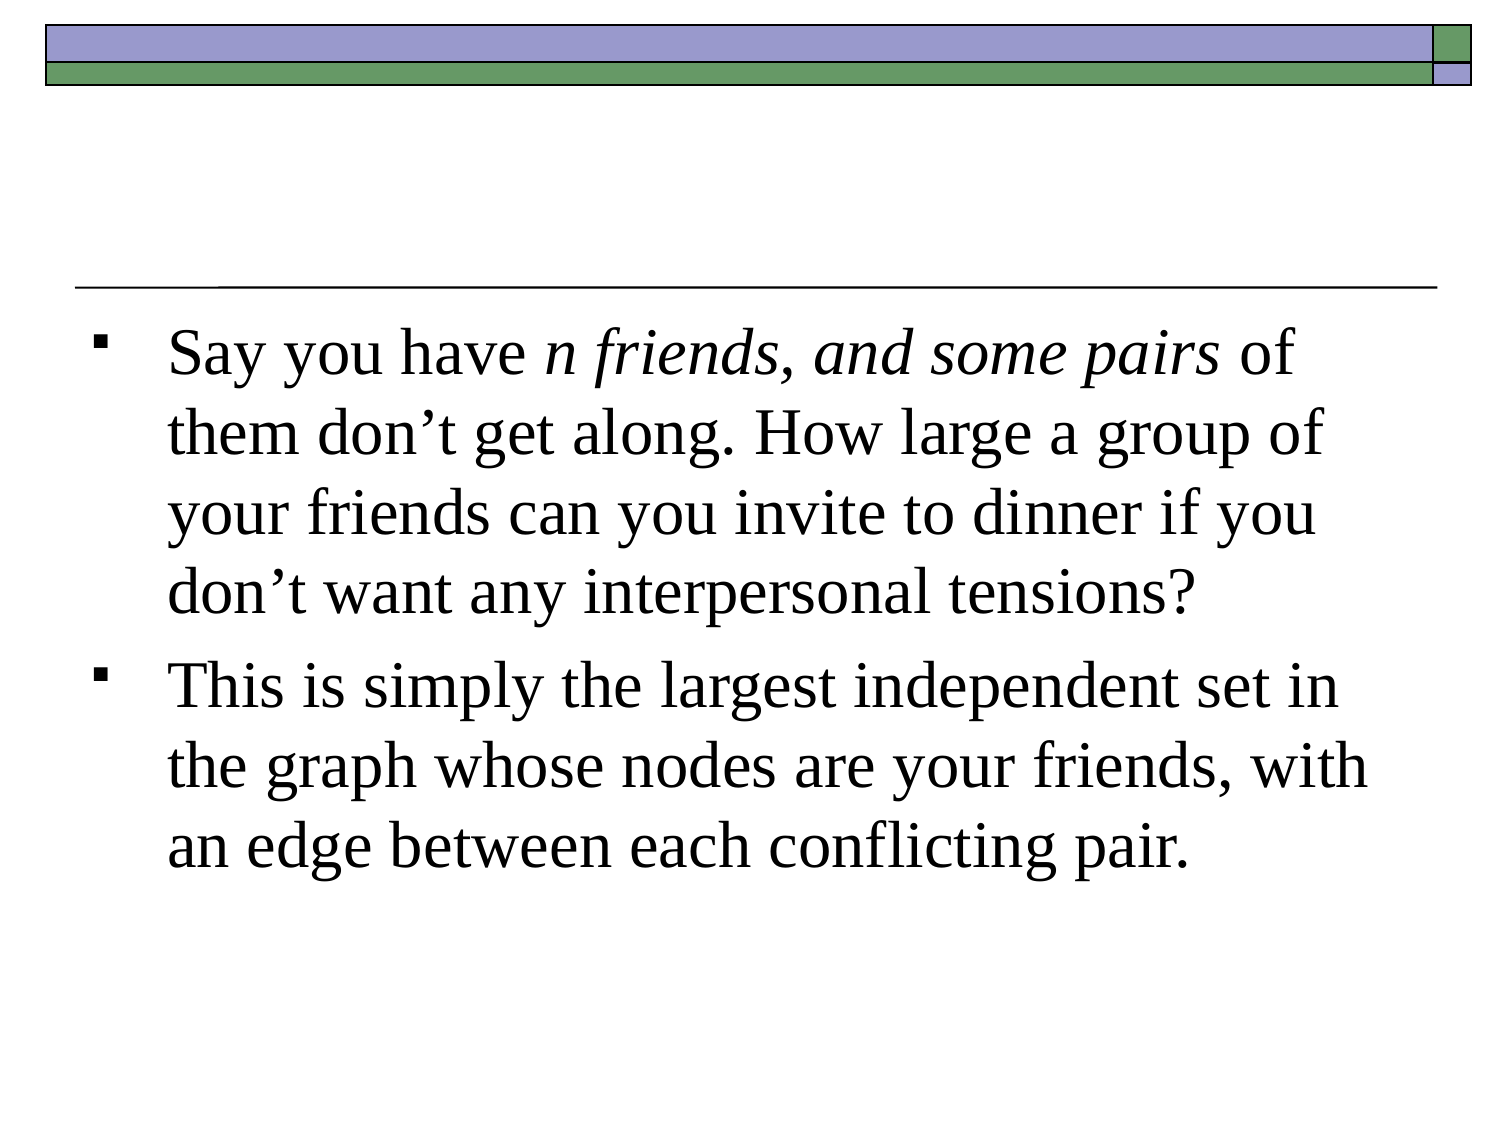

Say you have n friends, and some pairs of them don’t get along. How large a group of your friends can you invite to dinner if you don’t want any interpersonal tensions?
This is simply the largest independent set in the graph whose nodes are your friends, with an edge between each conflicting pair.